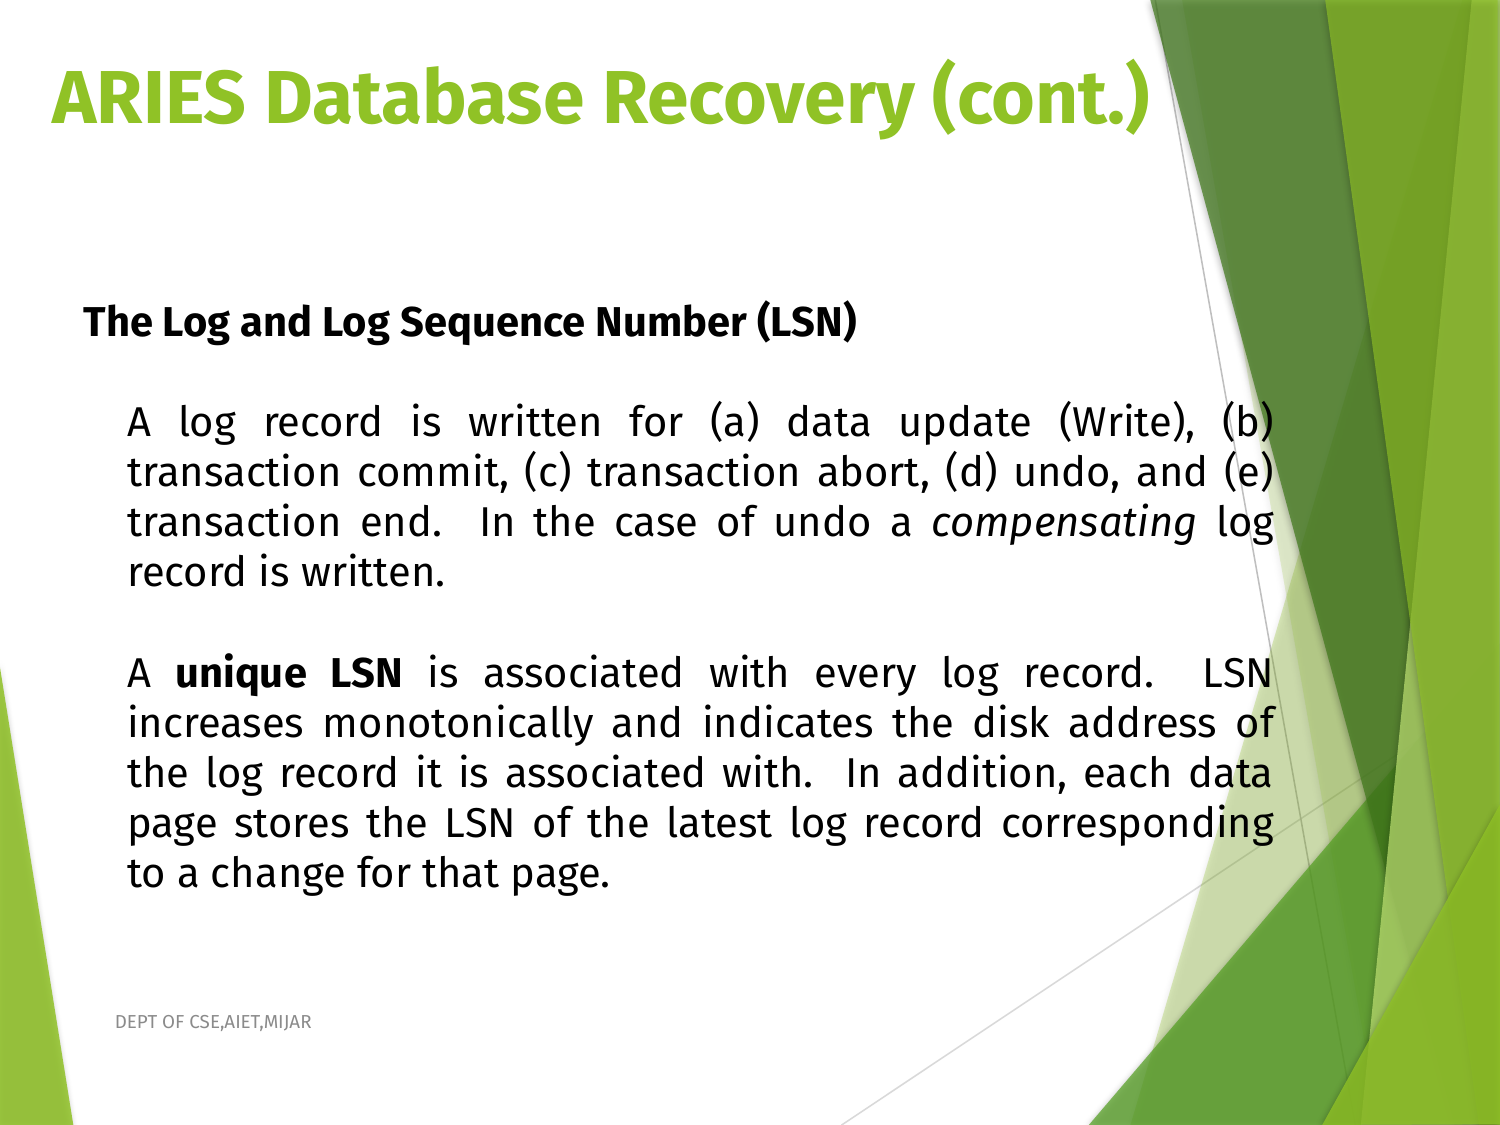

# ARIES Database Recovery (cont.)

The Log and Log Sequence Number (LSN)
A log record is written for (a) data update (Write), (b) transaction commit, (c) transaction abort, (d) undo, and (e) transaction end.  In the case of undo a compensating log record is written.

A unique LSN is associated with every log record.  LSN increases monotonically and indicates the disk address of the log record it is associated with.  In addition, each data page stores the LSN of the latest log record corresponding to a change for that page.

DEPT OF CSE,AIET,MIJAR